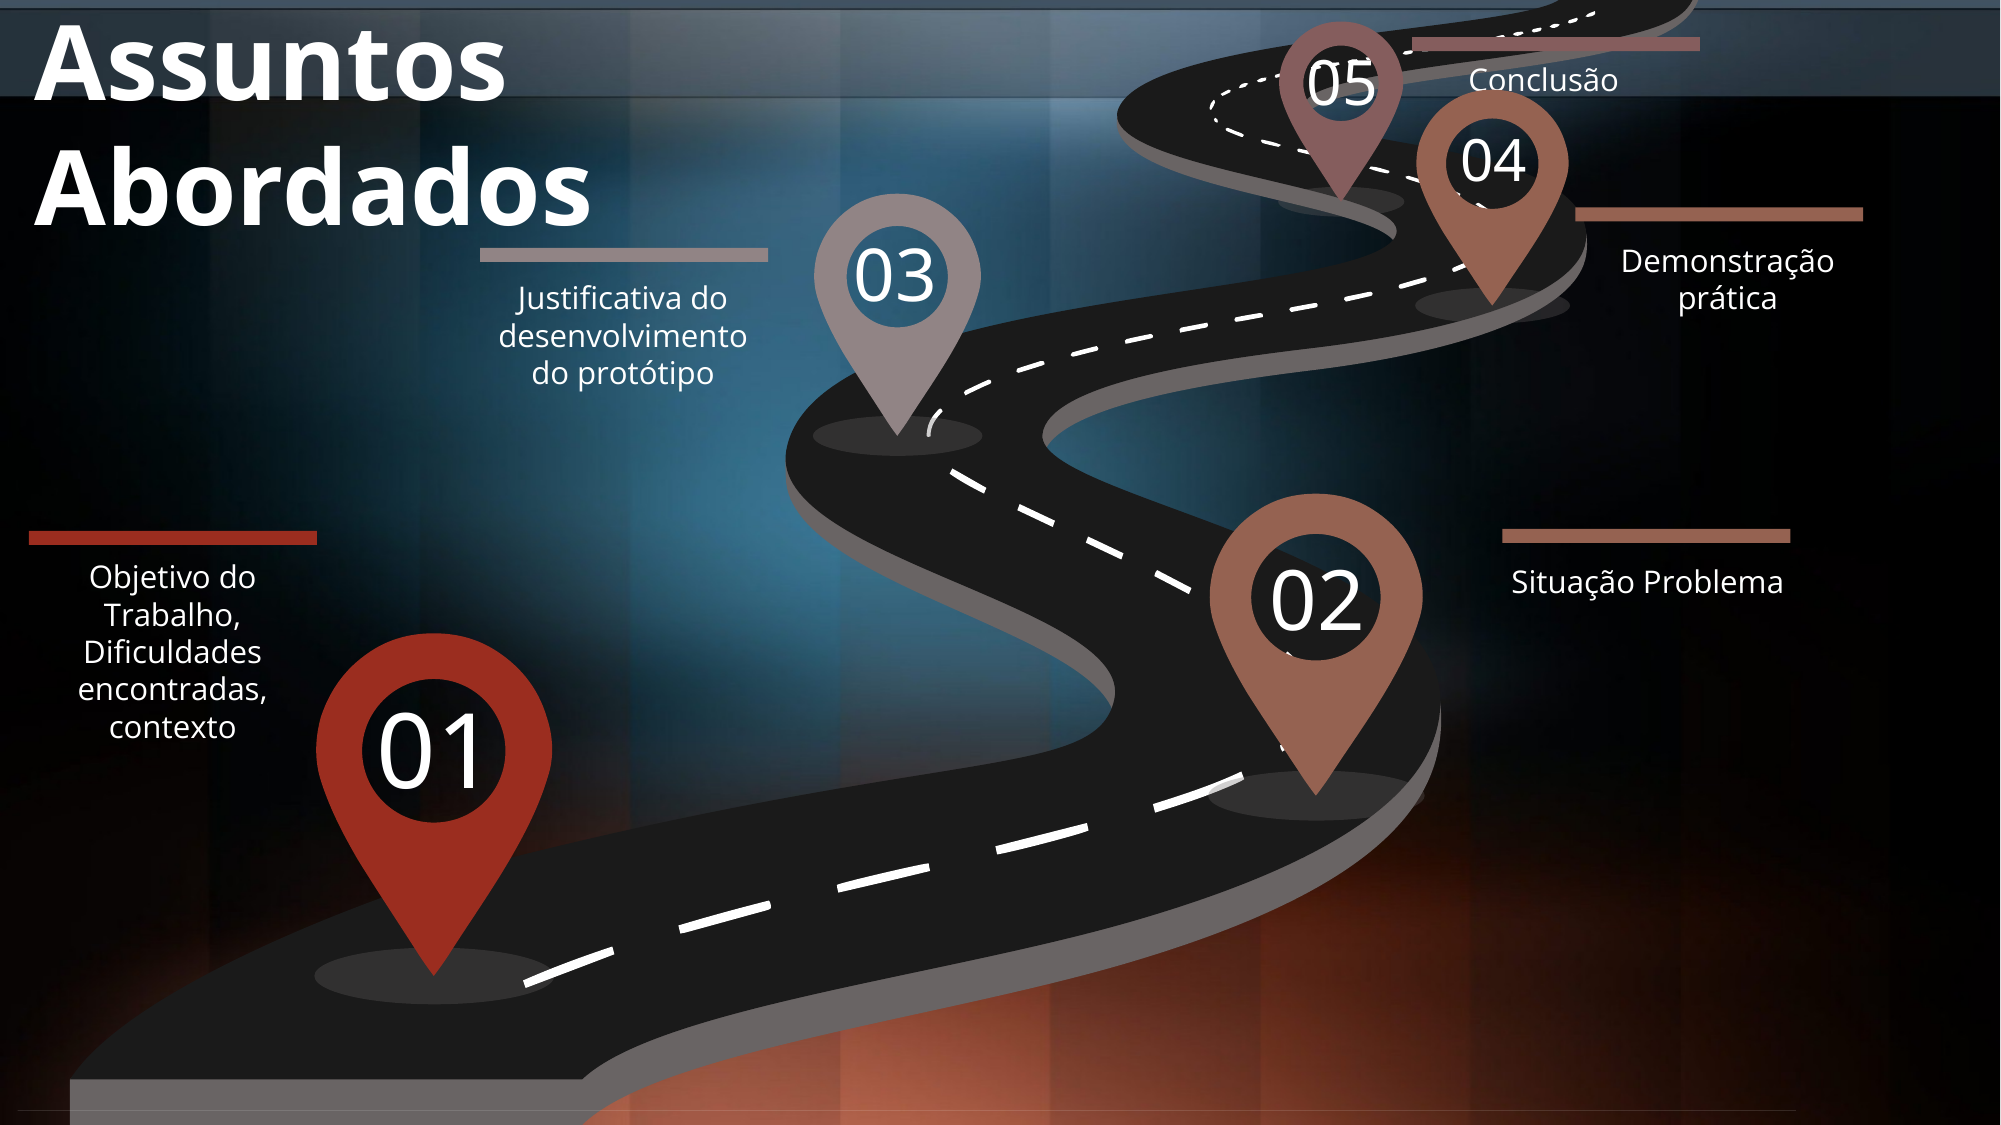

Assuntos Abordados

05

Conclusão

04

03
Demonstração prática

Justificativa do desenvolvimento do protótipo

02
Objetivo do Trabalho, Dificuldades encontradas, contexto
Situação Problema

01